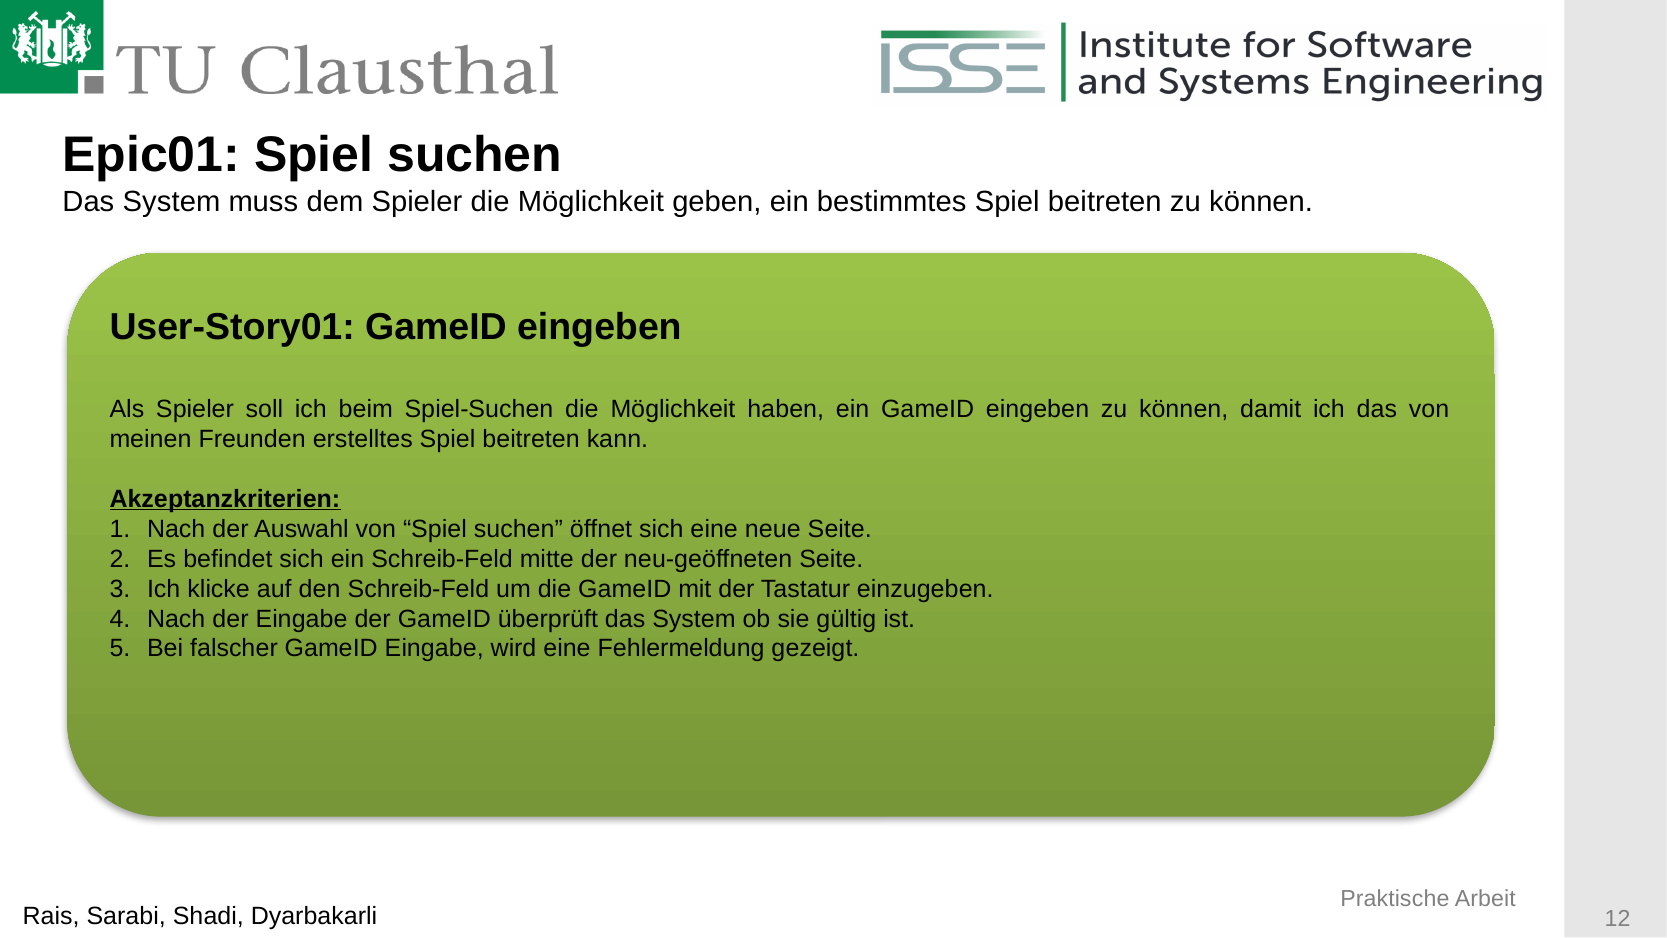

# Epic01: Spiel suchen Das System muss dem Spieler die Möglichkeit geben, ein bestimmtes Spiel beitreten zu können.
User-Story01: GameID eingeben

Als Spieler soll ich beim Spiel-Suchen die Möglichkeit haben, ein GameID eingeben zu können, damit ich das von meinen Freunden erstelltes Spiel beitreten kann.

Akzeptanzkriterien:
Nach der Auswahl von “Spiel suchen” öffnet sich eine neue Seite.
Es befindet sich ein Schreib-Feld mitte der neu-geöffneten Seite.
Ich klicke auf den Schreib-Feld um die GameID mit der Tastatur einzugeben.
Nach der Eingabe der GameID überprüft das System ob sie gültig ist.
Bei falscher GameID Eingabe, wird eine Fehlermeldung gezeigt.

Rais, Sarabi, Shadi, Dyarbakarli